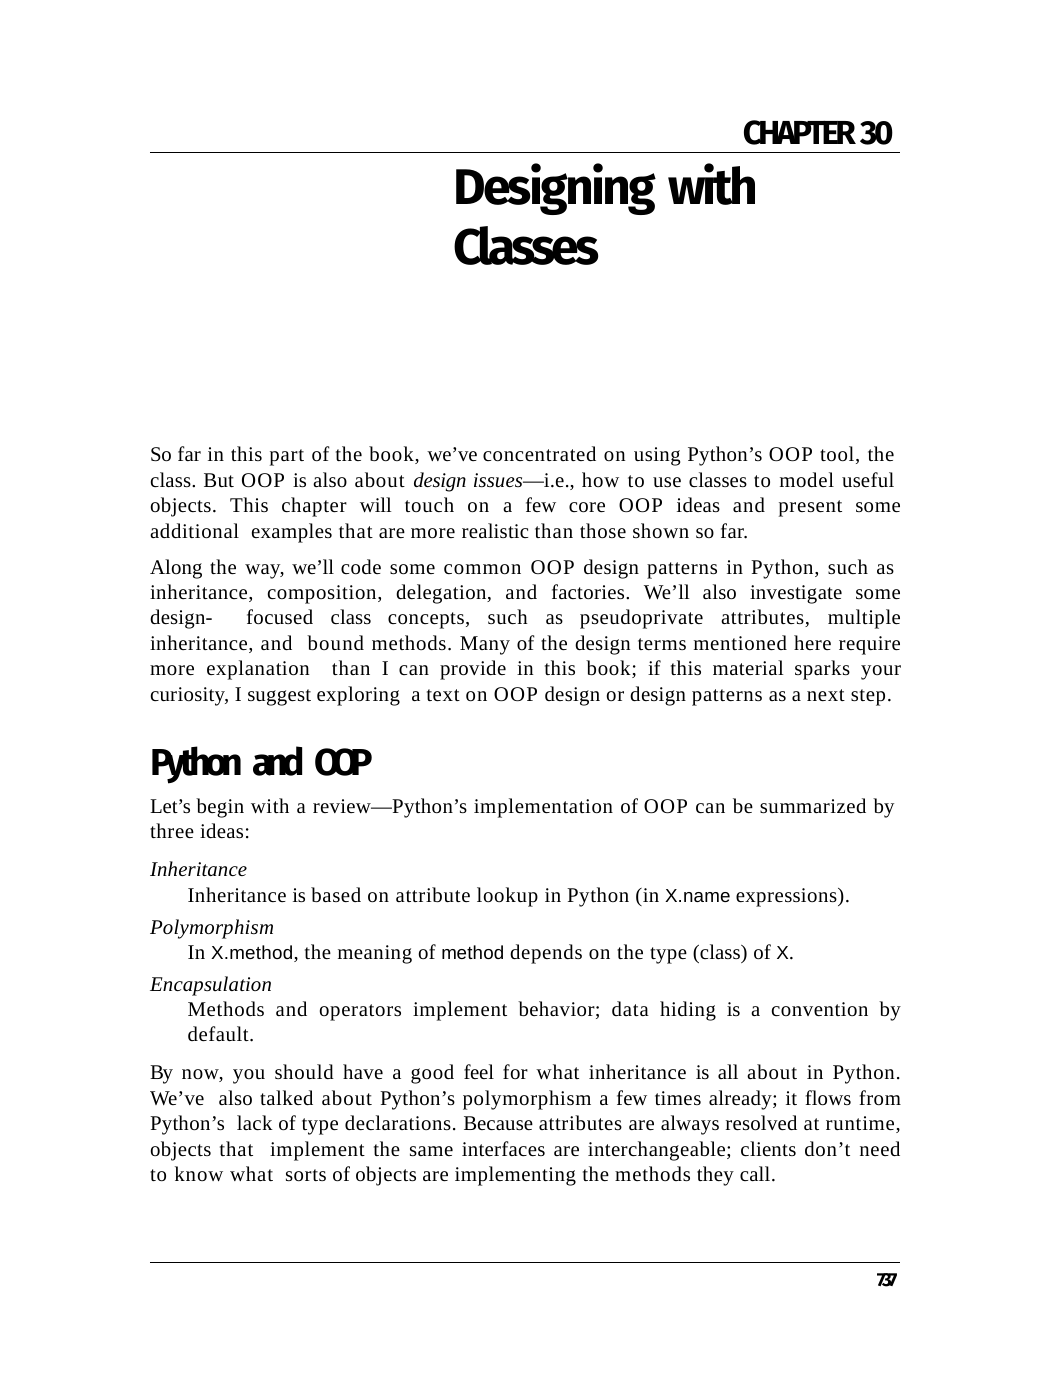

CHAPTER 30
# Designing with Classes

So far in this part of the book, we’ve concentrated on using Python’s OOP tool, the  class. But OOP is also about design issues—i.e., how to use classes to model useful  objects. This chapter will touch on a few core OOP ideas and present some additional  examples that are more realistic than those shown so far.
Along the way, we’ll code some common OOP design patterns in Python, such as  inheritance, composition, delegation, and factories. We’ll also investigate some design-  focused class concepts, such as pseudoprivate attributes, multiple inheritance, and  bound methods. Many of the design terms mentioned here require more explanation  than I can provide in this book; if this material sparks your curiosity, I suggest exploring  a text on OOP design or design patterns as a next step.

Python and OOP
Let’s begin with a review—Python’s implementation of OOP can be summarized by  three ideas:
Inheritance
Inheritance is based on attribute lookup in Python (in X.name expressions).
Polymorphism
In X.method, the meaning of method depends on the type (class) of X.
Encapsulation
Methods and operators implement behavior; data hiding is a convention by default.
By now, you should have a good feel for what inheritance is all about in Python. We’ve  also talked about Python’s polymorphism a few times already; it flows from Python’s  lack of type declarations. Because attributes are always resolved at runtime, objects that  implement the same interfaces are interchangeable; clients don’t need to know what  sorts of objects are implementing the methods they call.

737